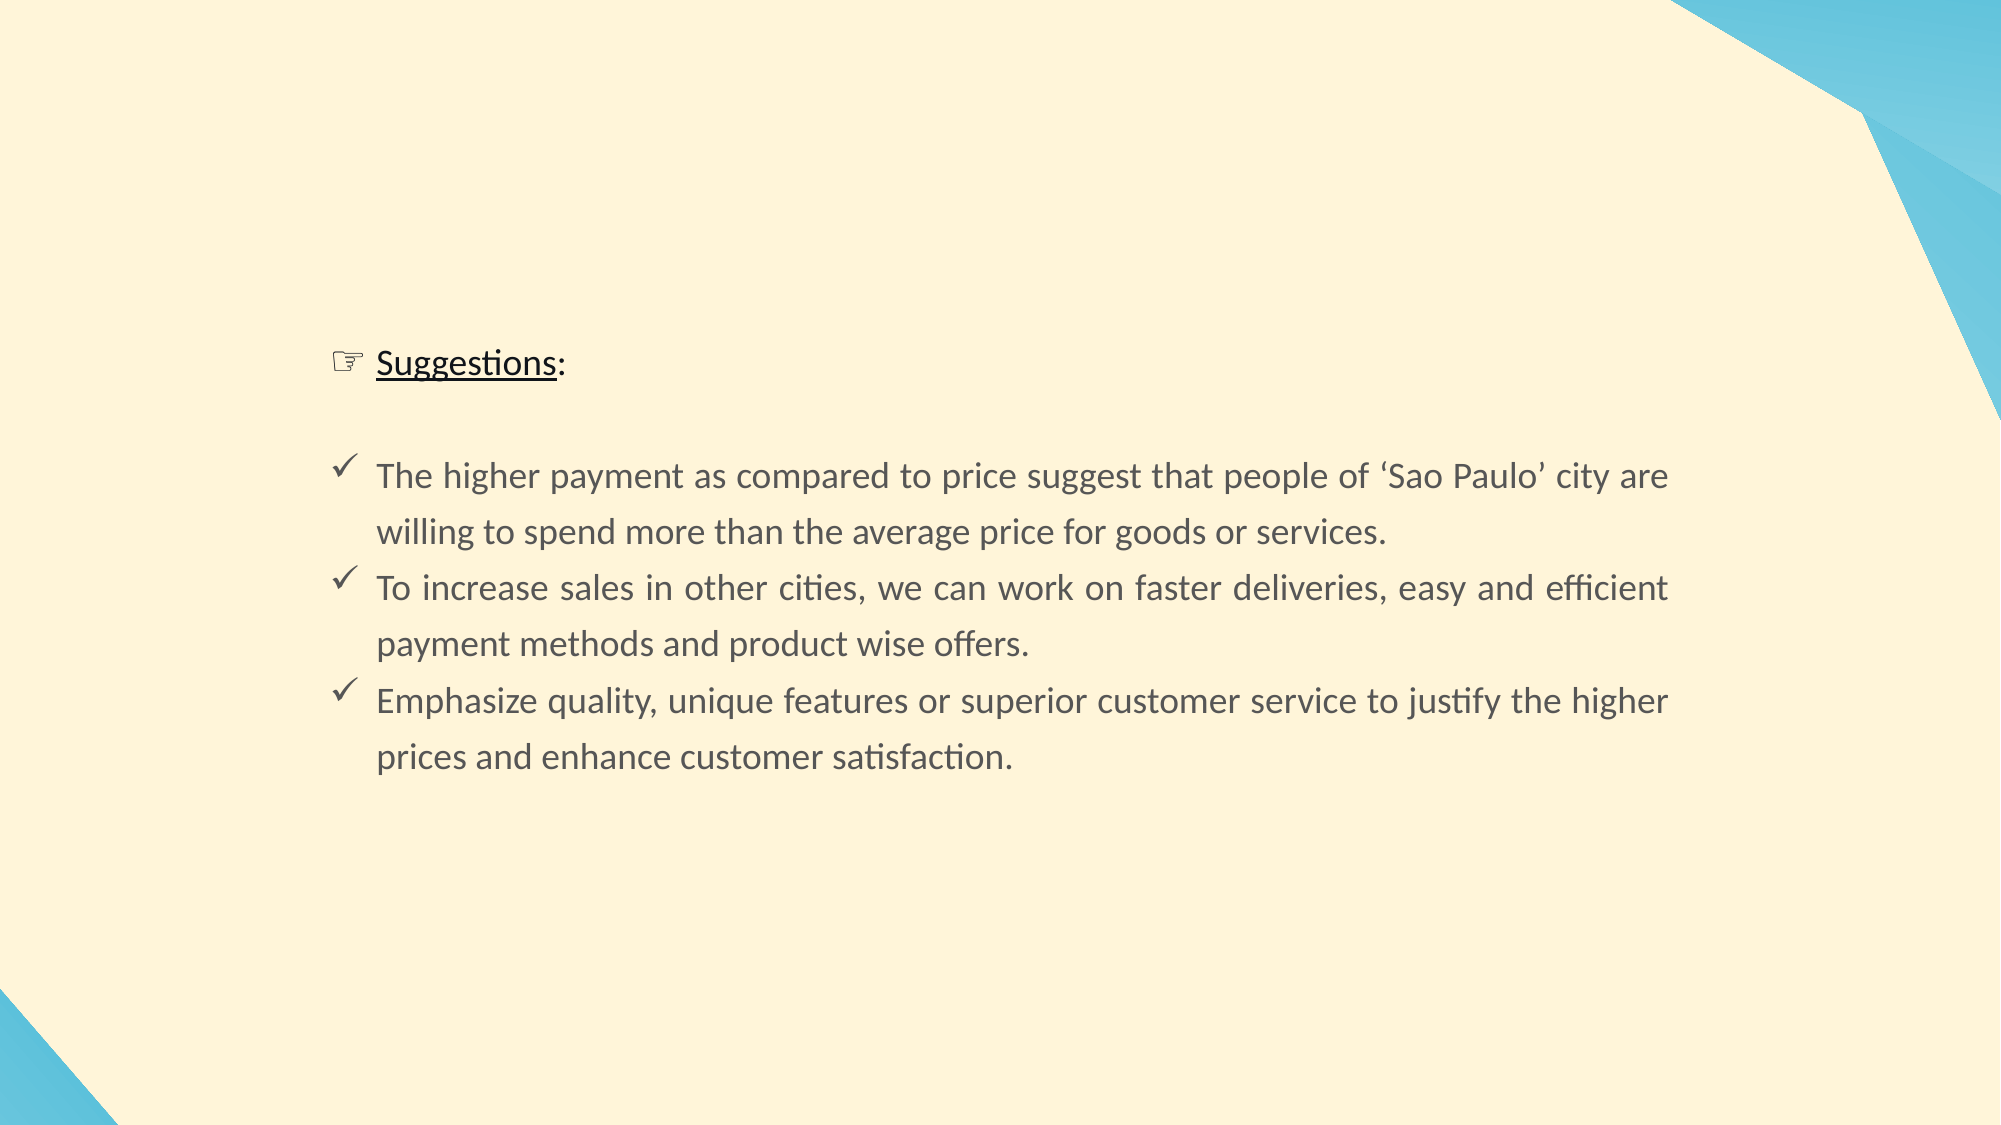

Suggestions:

The higher payment as compared to price suggest that people of ‘Sao Paulo’ city are willing to spend more than the average price for goods or services.
To increase sales in other cities, we can work on faster deliveries, easy and efficient payment methods and product wise offers.
Emphasize quality, unique features or superior customer service to justify the higher prices and enhance customer satisfaction.